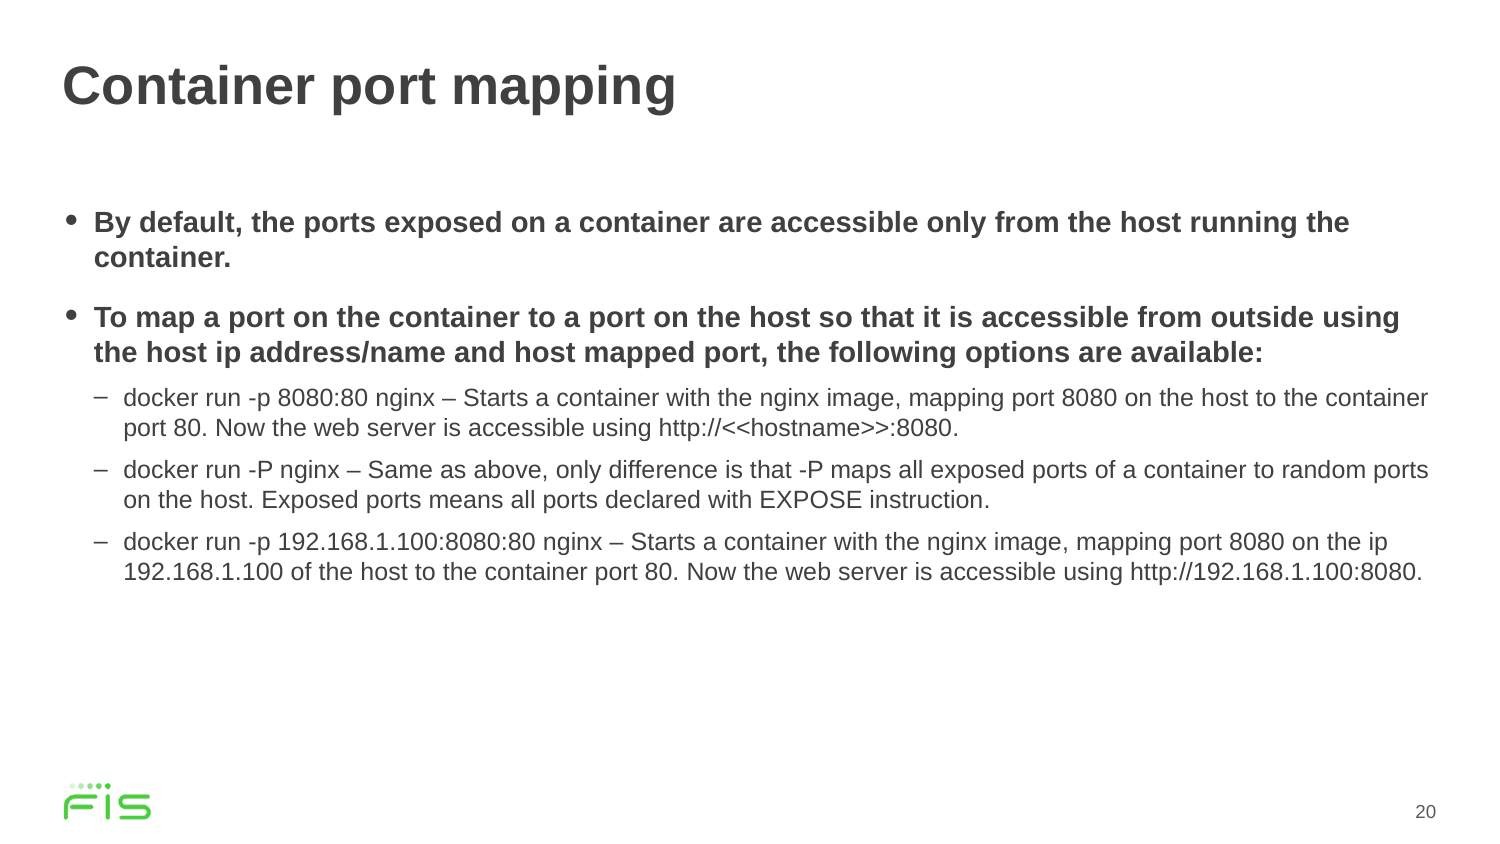

# Container port mapping
By default, the ports exposed on a container are accessible only from the host running the container.
To map a port on the container to a port on the host so that it is accessible from outside using the host ip address/name and host mapped port, the following options are available:
docker run -p 8080:80 nginx – Starts a container with the nginx image, mapping port 8080 on the host to the container port 80. Now the web server is accessible using http://<<hostname>>:8080.
docker run -P nginx – Same as above, only difference is that -P maps all exposed ports of a container to random ports on the host. Exposed ports means all ports declared with EXPOSE instruction.
docker run -p 192.168.1.100:8080:80 nginx – Starts a container with the nginx image, mapping port 8080 on the ip 192.168.1.100 of the host to the container port 80. Now the web server is accessible using http://192.168.1.100:8080.
20